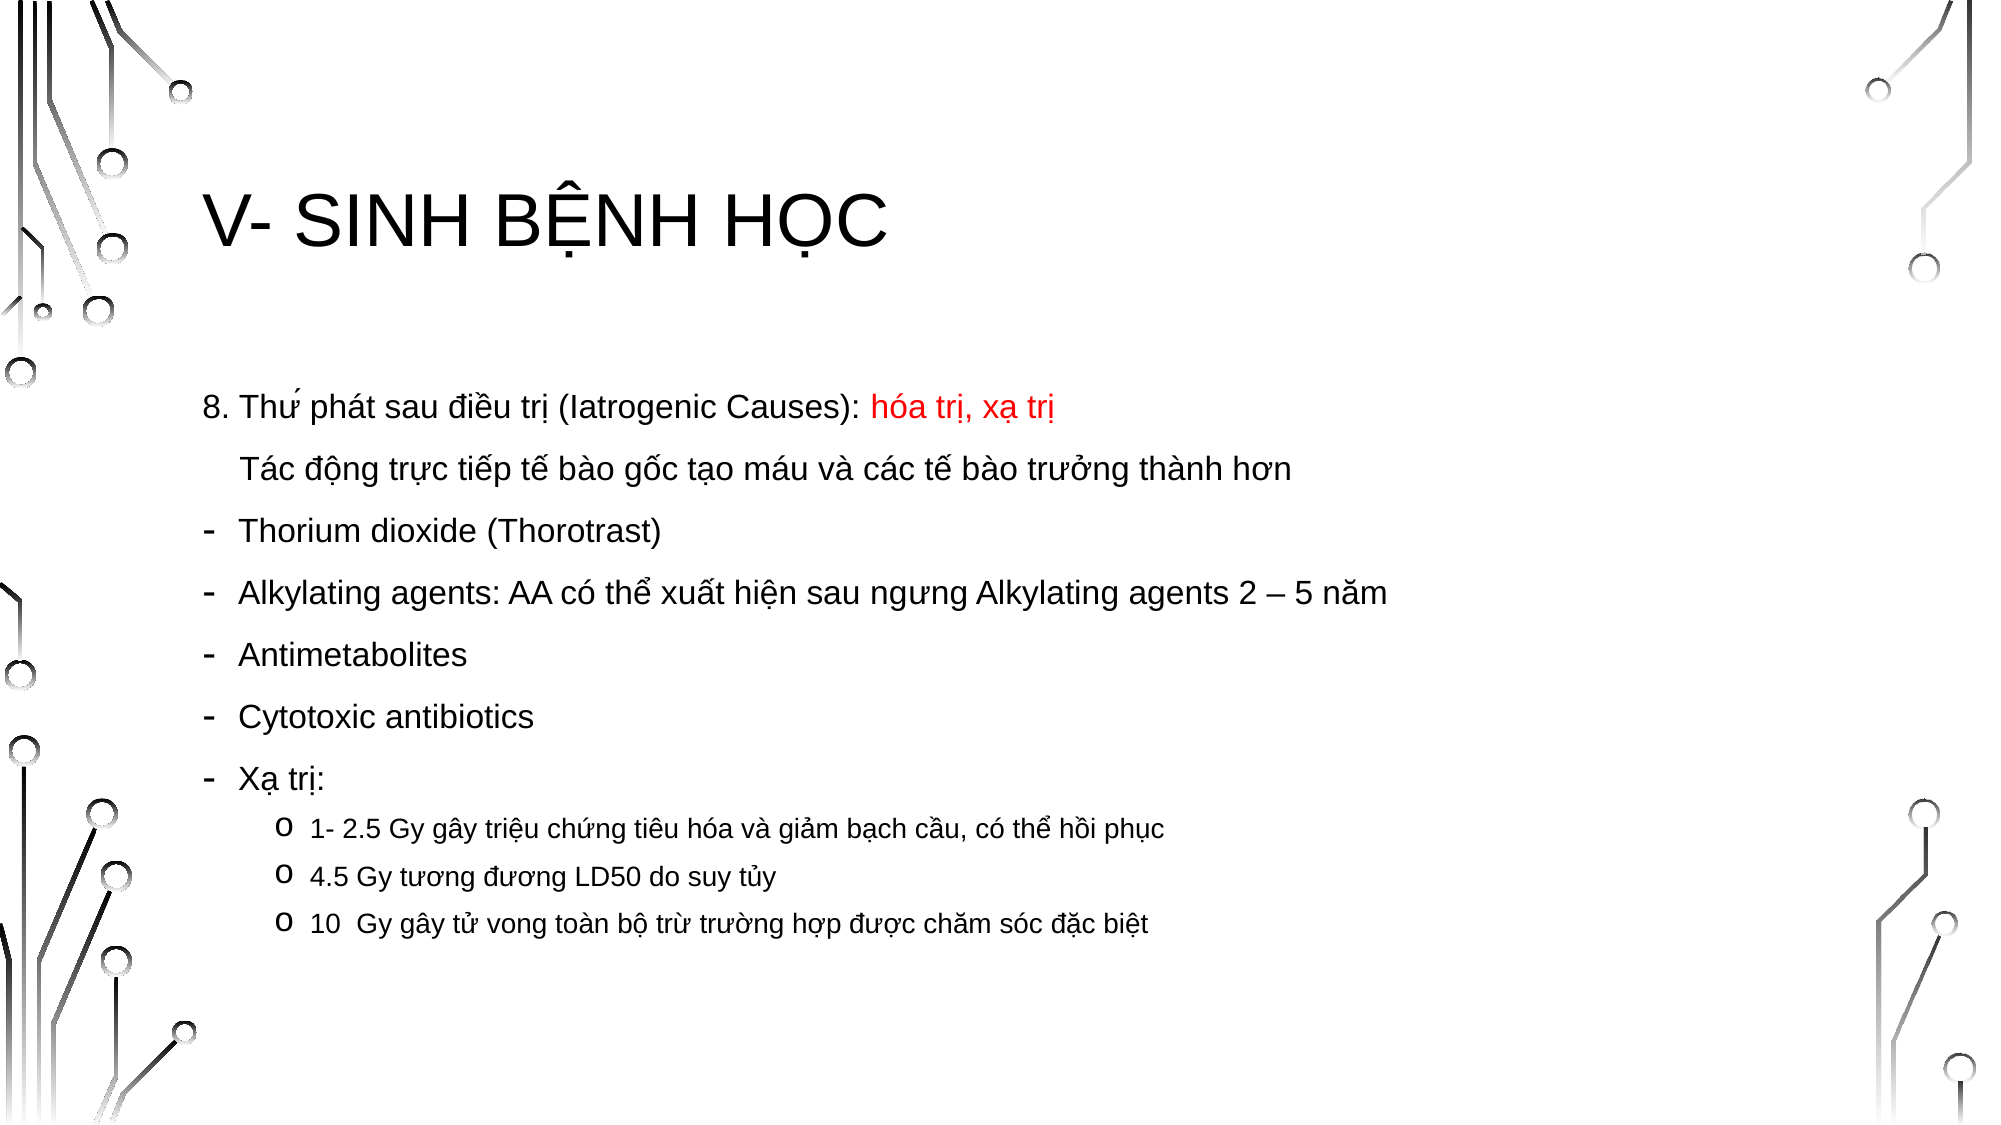

# V- SINH BỆNH HỌC
8. Thứ phát sau điều trị (Iatrogenic Causes): hóa trị, xạ trị
    Tác động trực tiếp tế bào gốc tạo máu và các tế bào trưởng thành hơn
Thorium dioxide (Thorotrast)
Alkylating agents: AA có thể xuất hiện sau ngưng Alkylating agents 2 – 5 năm
Antimetabolites
Cytotoxic antibiotics
Xạ trị:
1- 2.5 Gy gây triệu chứng tiêu hóa và giảm bạch cầu, có thể hồi phục
4.5 Gy tương đương LD50 do suy tủy
10  Gy gây tử vong toàn bộ trừ trường hợp được chăm sóc đặc biệt